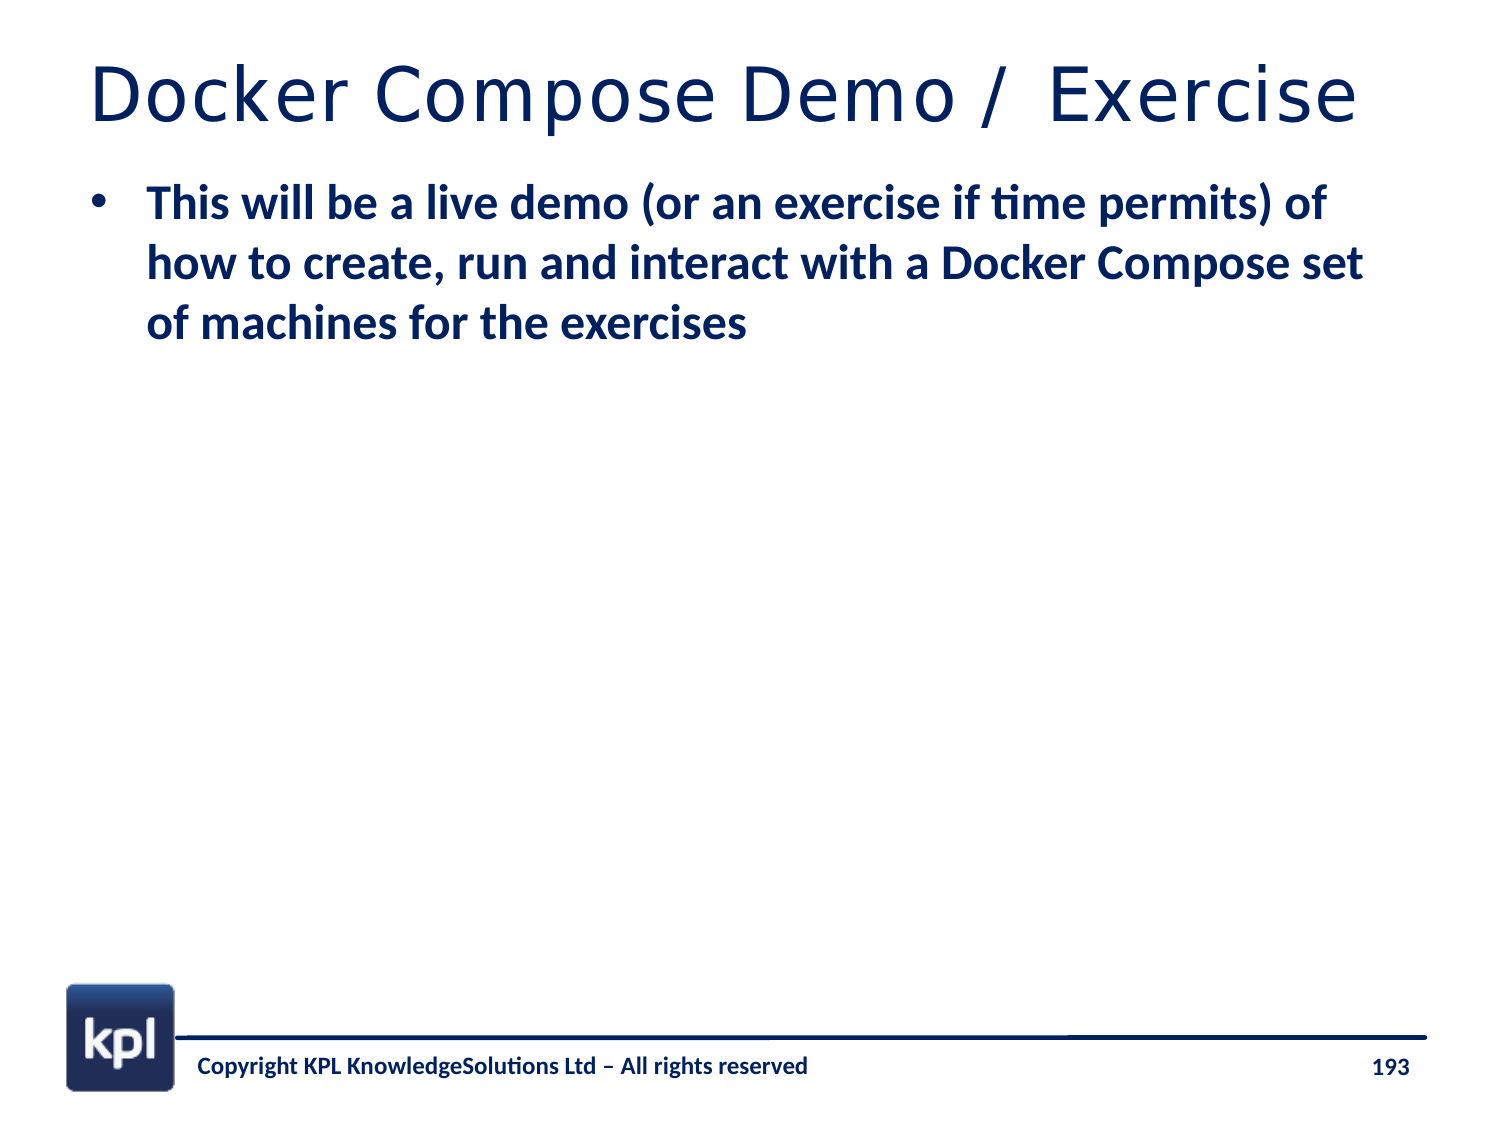

# Docker Compose Demo / Exercise
This will be a live demo (or an exercise if time permits) of how to create, run and interact with a Docker Compose set of machines for the exercises
Copyright KPL KnowledgeSolutions Ltd – All rights reserved
193